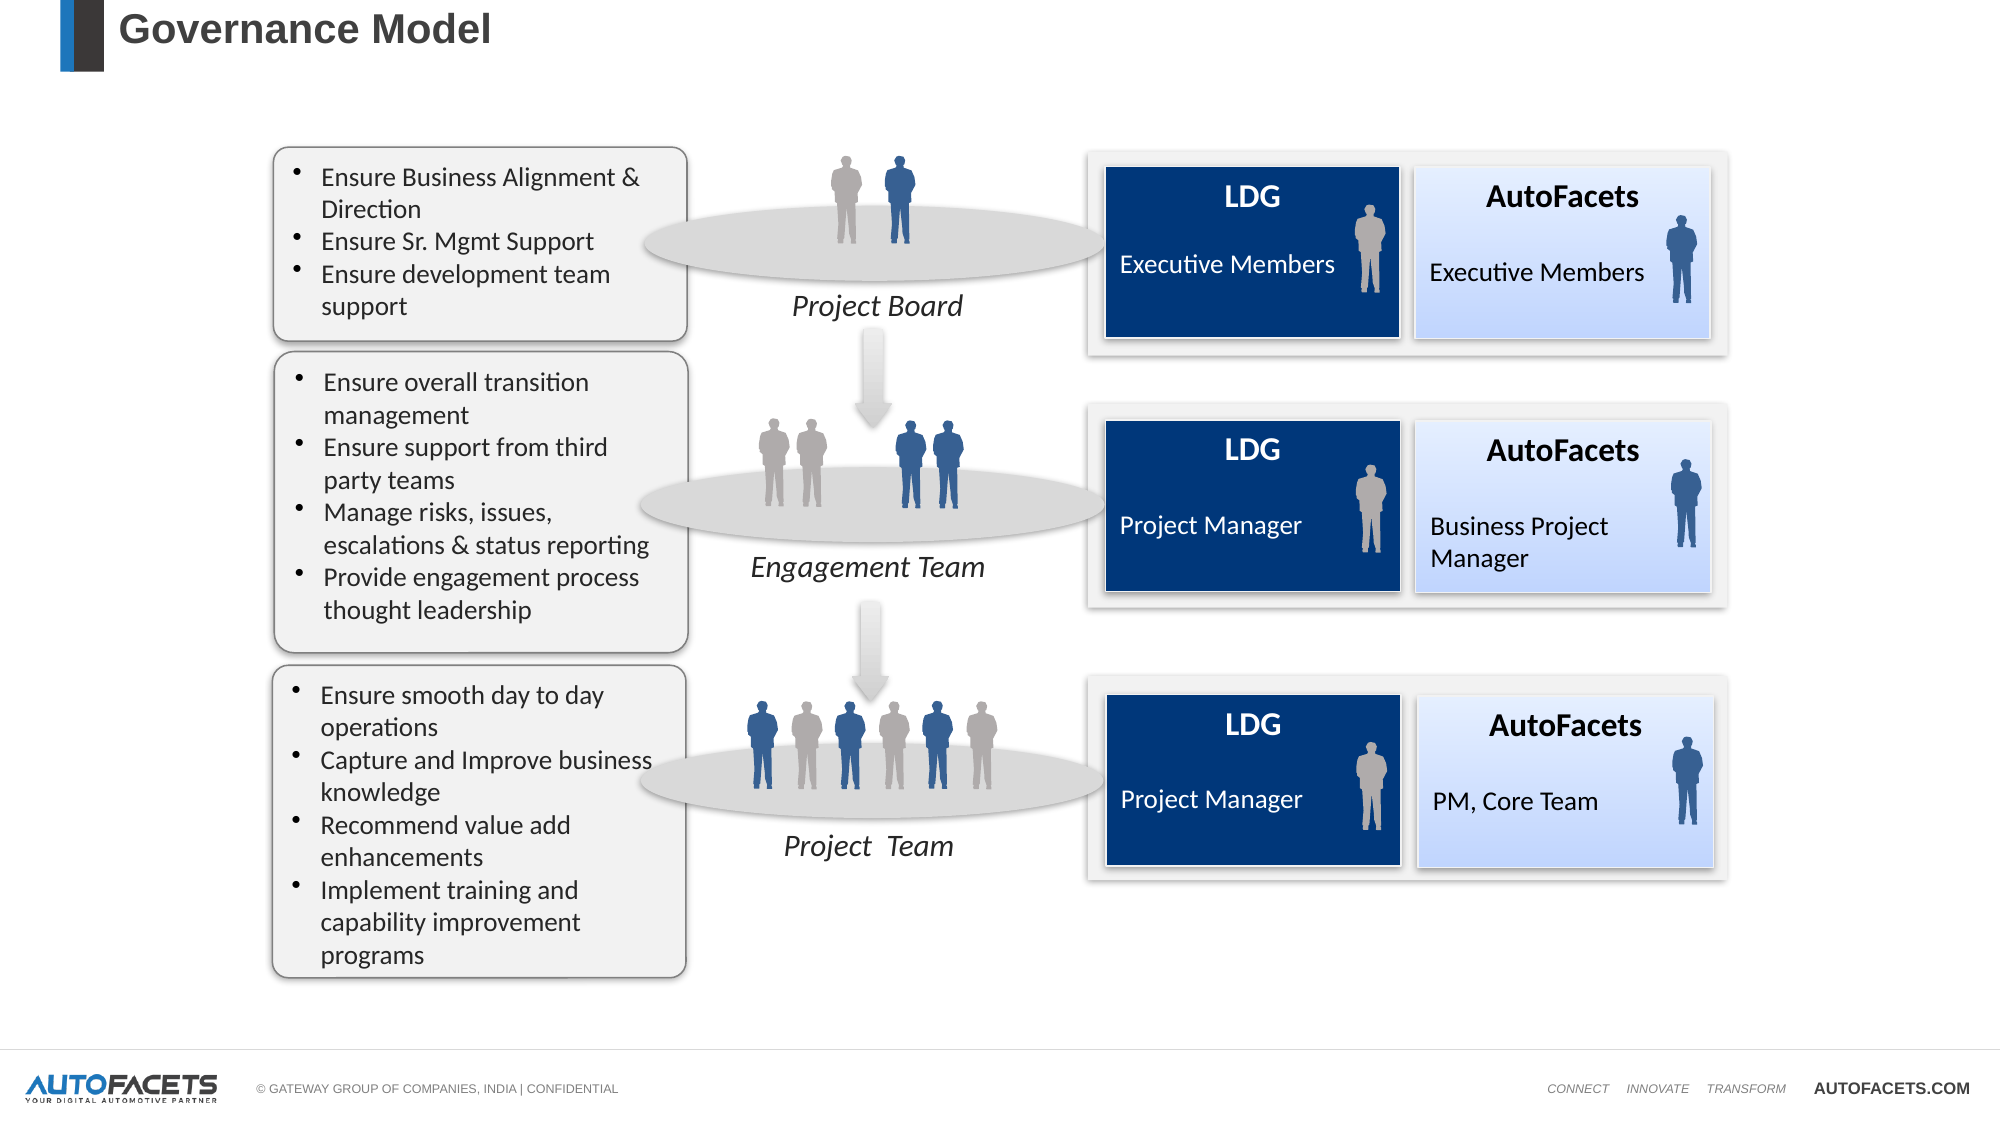

Governance Model
Ensure Business Alignment & Direction
Ensure Sr. Mgmt Support
Ensure development team support

LDG

Executive Members

AutoFacets

Executive Members

Project Board

Ensure overall transition management
Ensure support from third party teams
Manage risks, issues, escalations & status reporting
Provide engagement process thought leadership

LDG

Project Manager

AutoFacets

Business Project
Manager

Engagement Team

Ensure smooth day to day operations
Capture and Improve business knowledge
Recommend value add enhancements
Implement training and capability improvement programs

LDG

Project Manager

AutoFacets

PM, Core Team

Project  Team